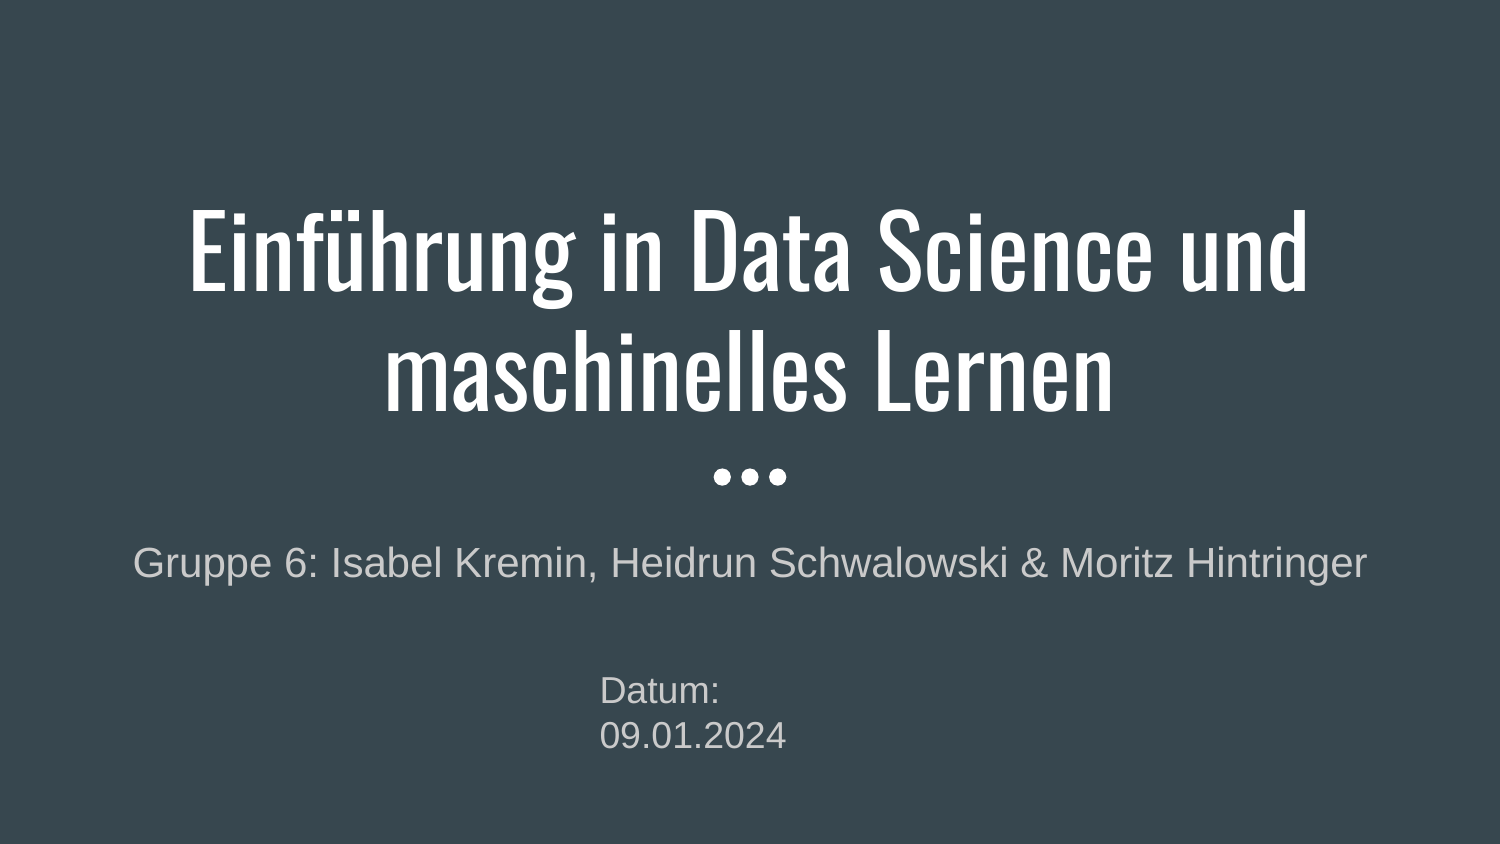

# Einführung in Data Science und maschinelles Lernen
Gruppe 6: Isabel Kremin, Heidrun Schwalowski & Moritz Hintringer
Datum: 09.01.2024